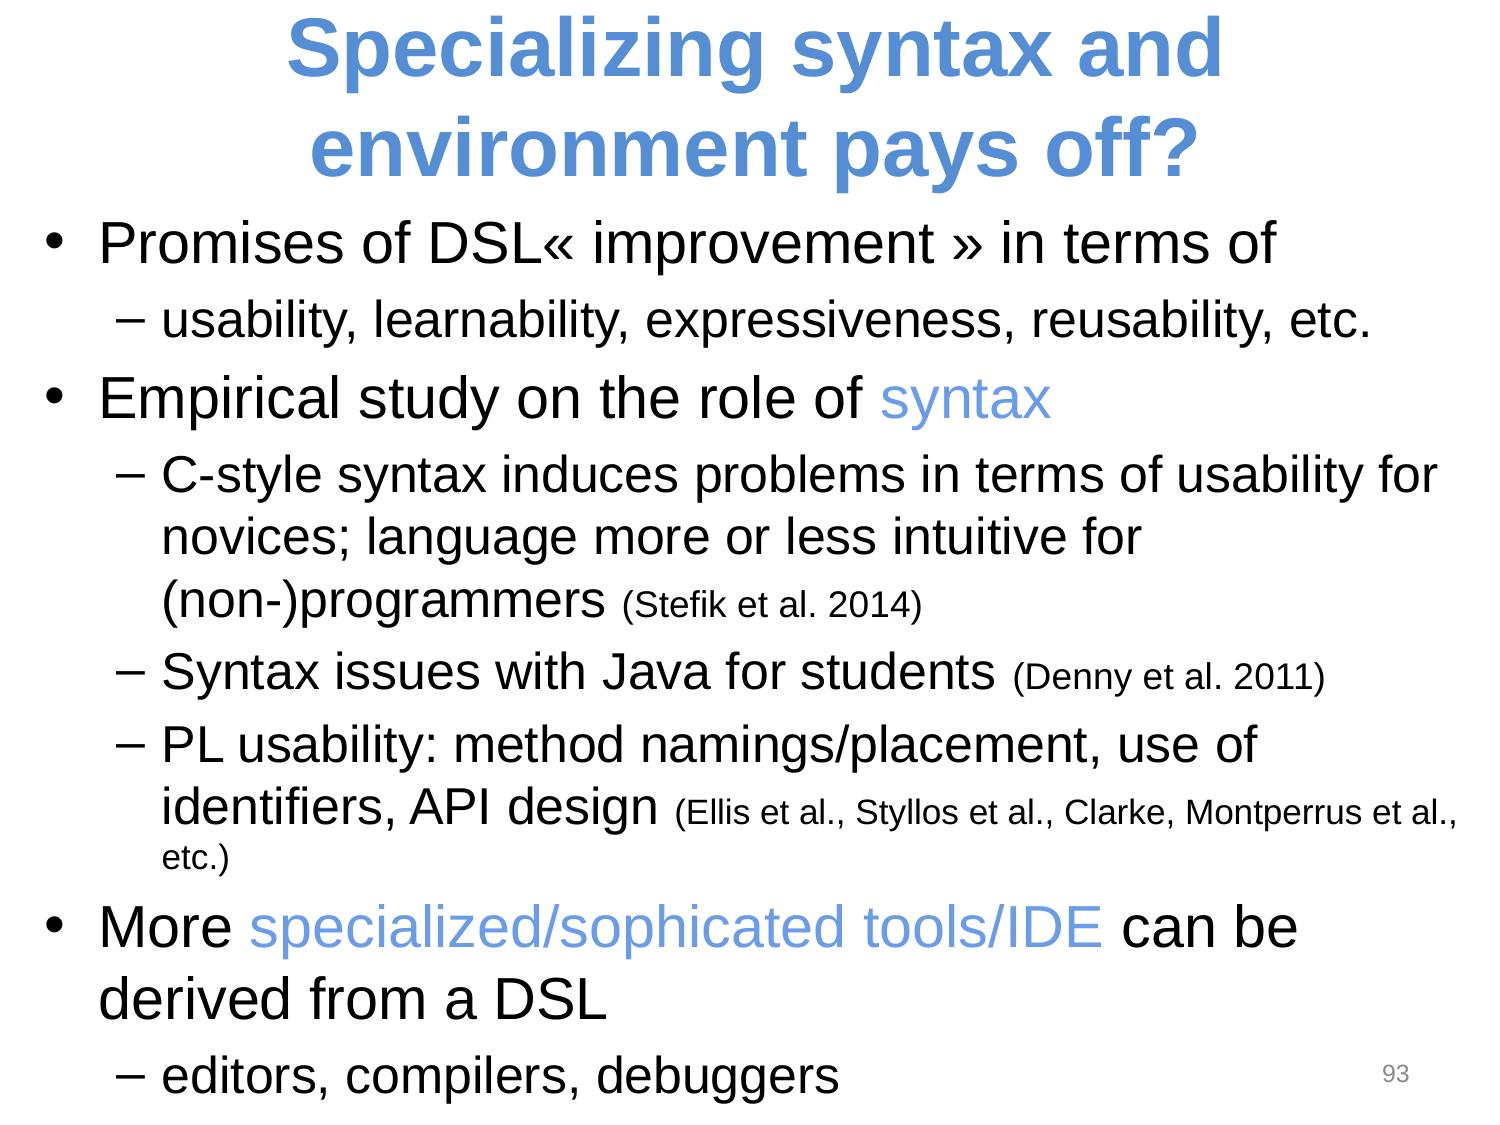

Specializing syntax and environment pays off?
Promises of DSL« improvement » in terms of
usability, learnability, expressiveness, reusability, etc.
Empirical study on the role of syntax
C-style syntax induces problems in terms of usability for novices; language more or less intuitive for (non-)programmers (Stefik et al. 2014)
Syntax issues with Java for students (Denny et al. 2011)
PL usability: method namings/placement, use of identifiers, API design (Ellis et al., Styllos et al., Clarke, Montperrus et al., etc.)
More specialized/sophicated tools/IDE can be derived from a DSL
editors, compilers, debuggers

93